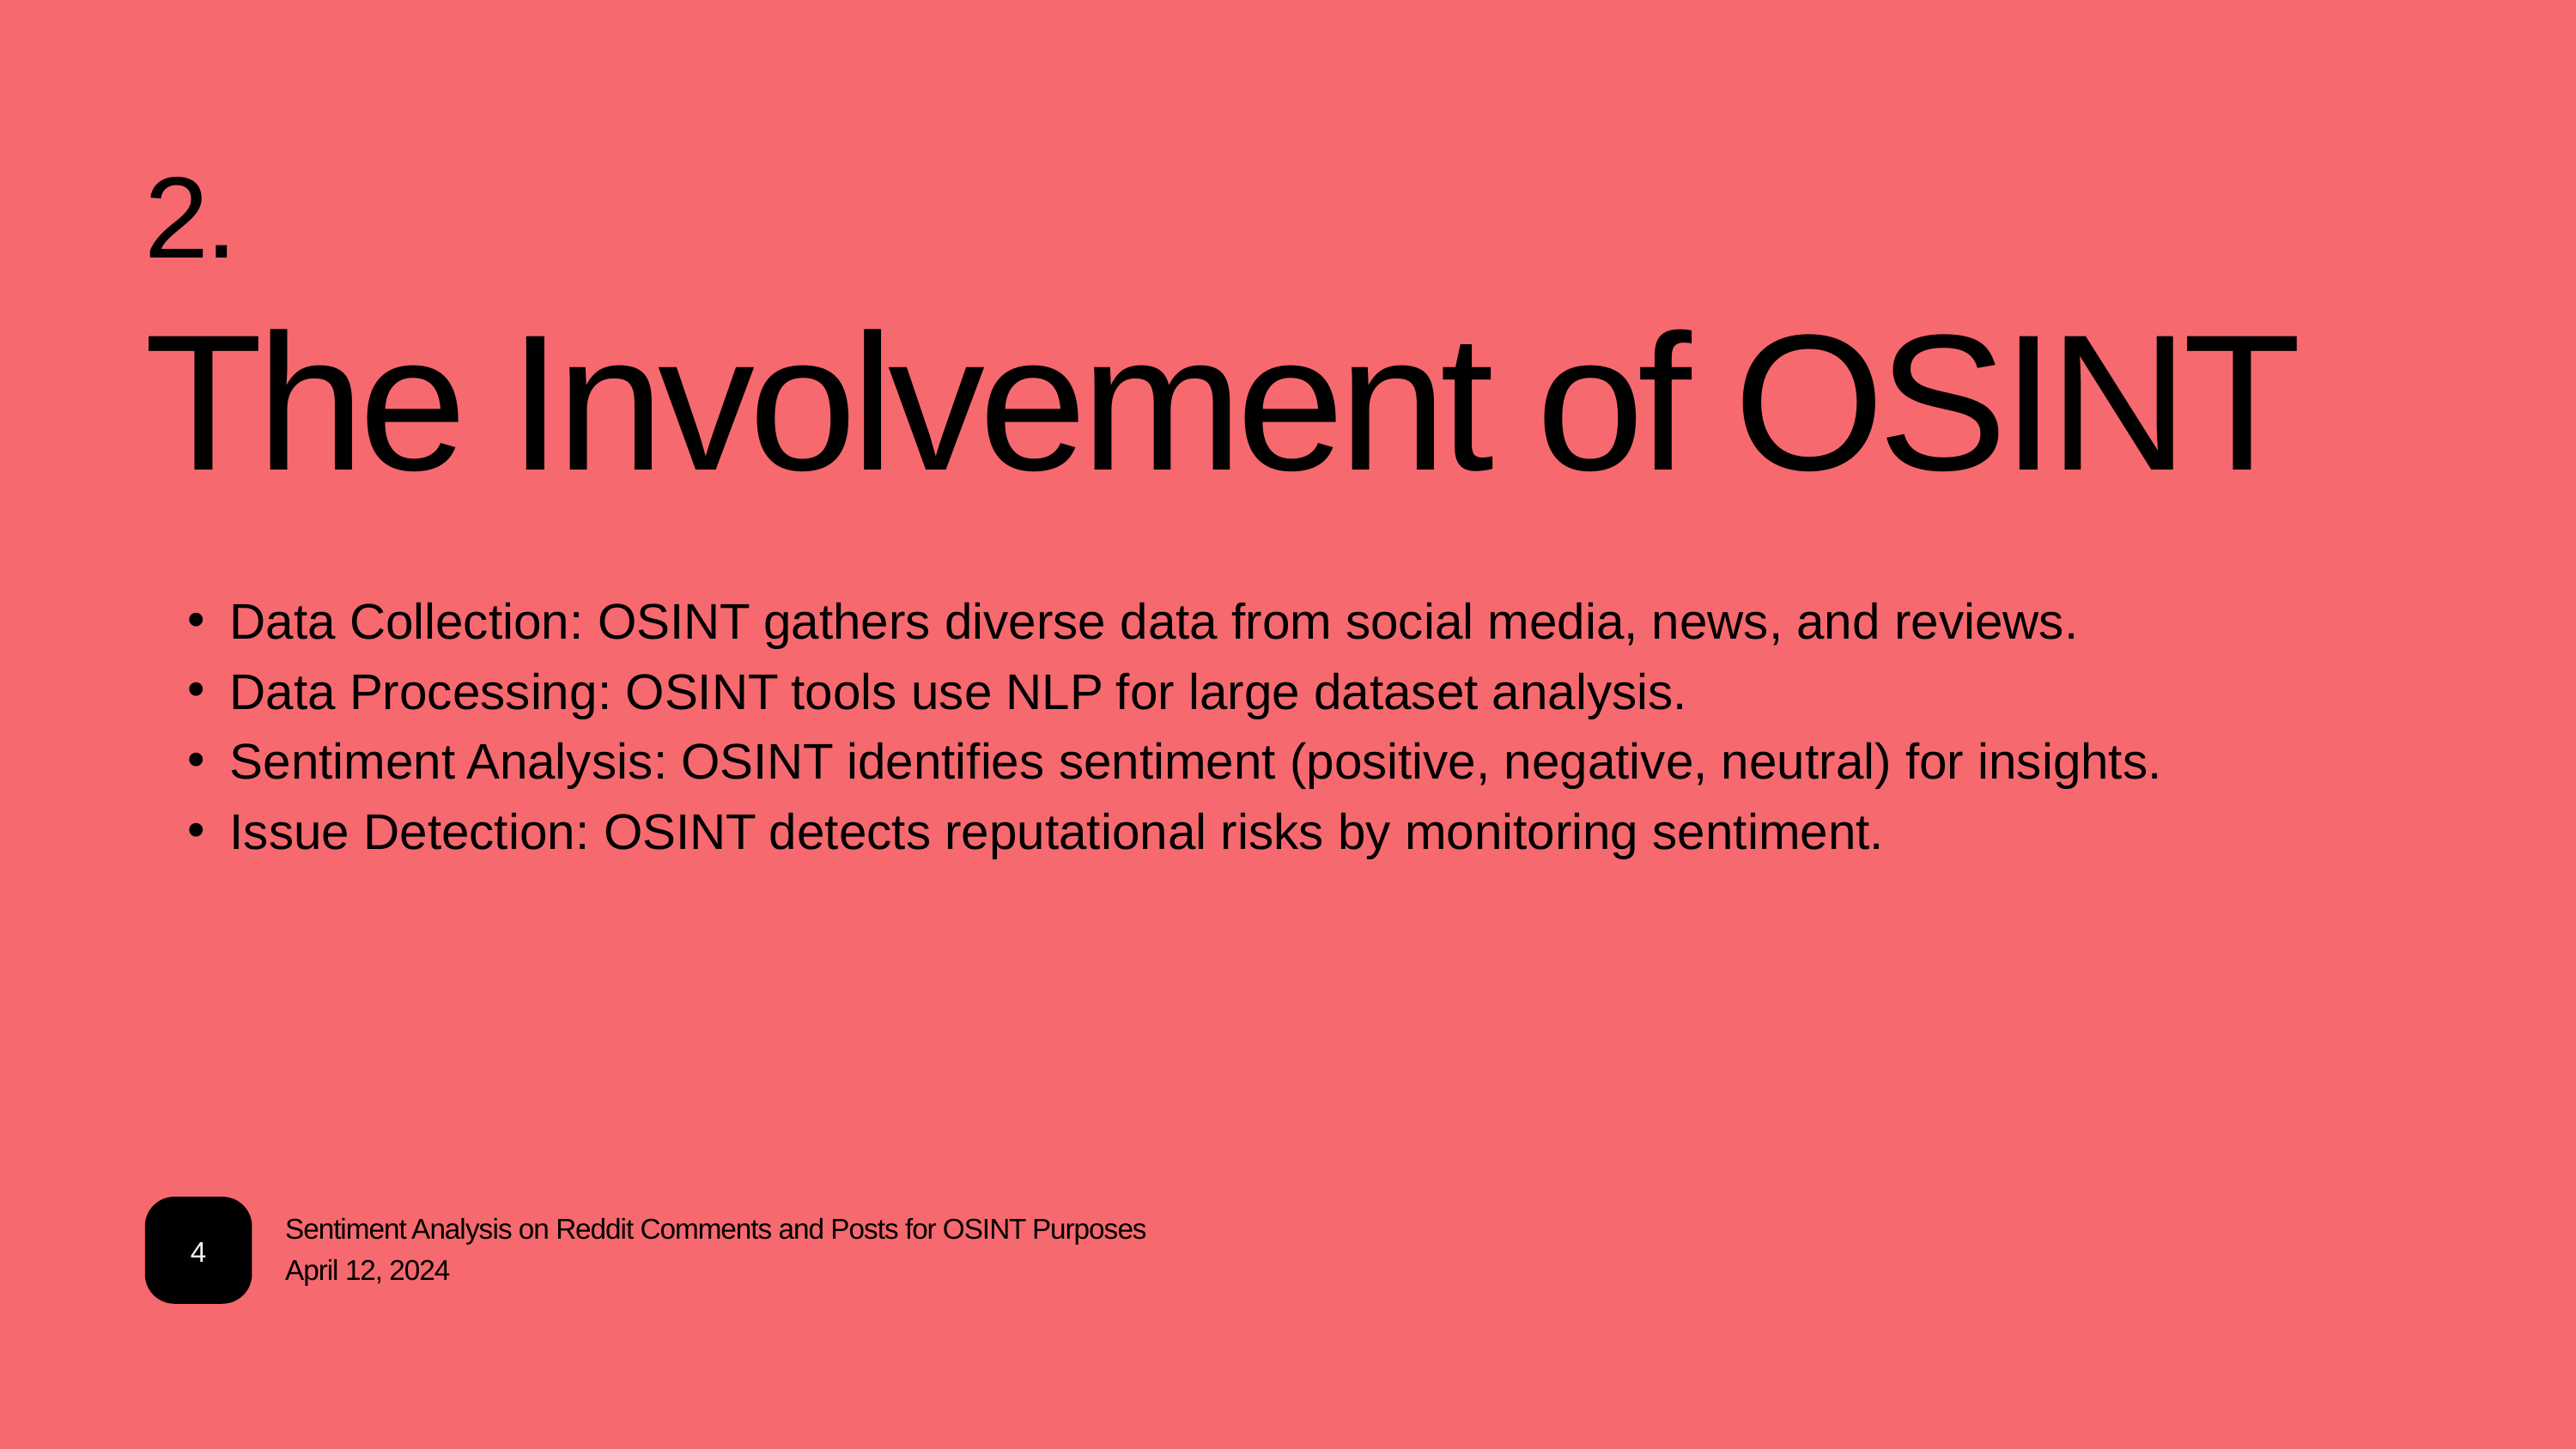

2.
The Involvement of OSINT
Data Collection: OSINT gathers diverse data from social media, news, and reviews.
Data Processing: OSINT tools use NLP for large dataset analysis.
Sentiment Analysis: OSINT identifies sentiment (positive, negative, neutral) for insights.
Issue Detection: OSINT detects reputational risks by monitoring sentiment.

Sentiment Analysis on Reddit Comments and Posts for OSINT Purposes
4
April 12, 2024